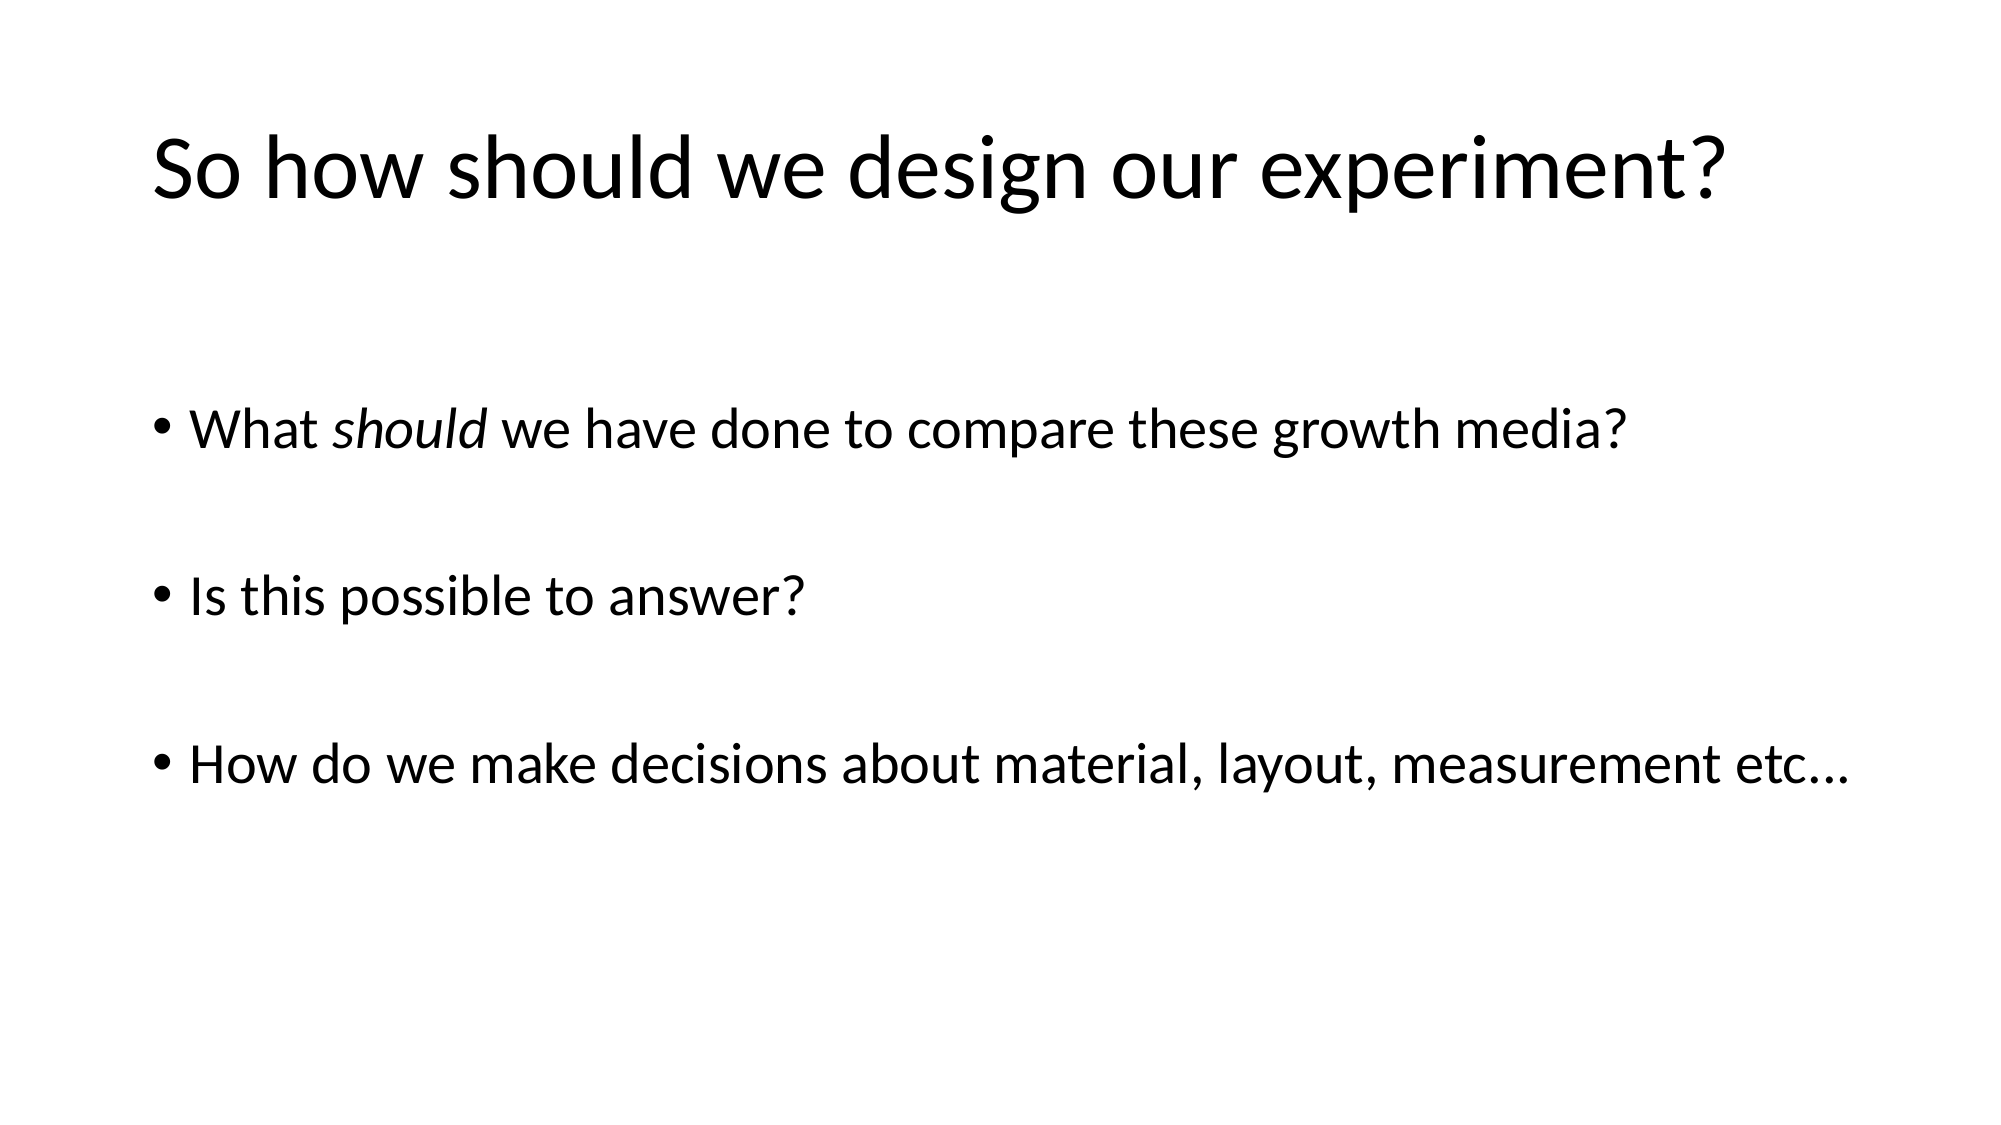

# So how should we design our experiment?

What should we have done to compare these growth media?

Is this possible to answer?

How do we make decisions about material, layout, measurement etc...